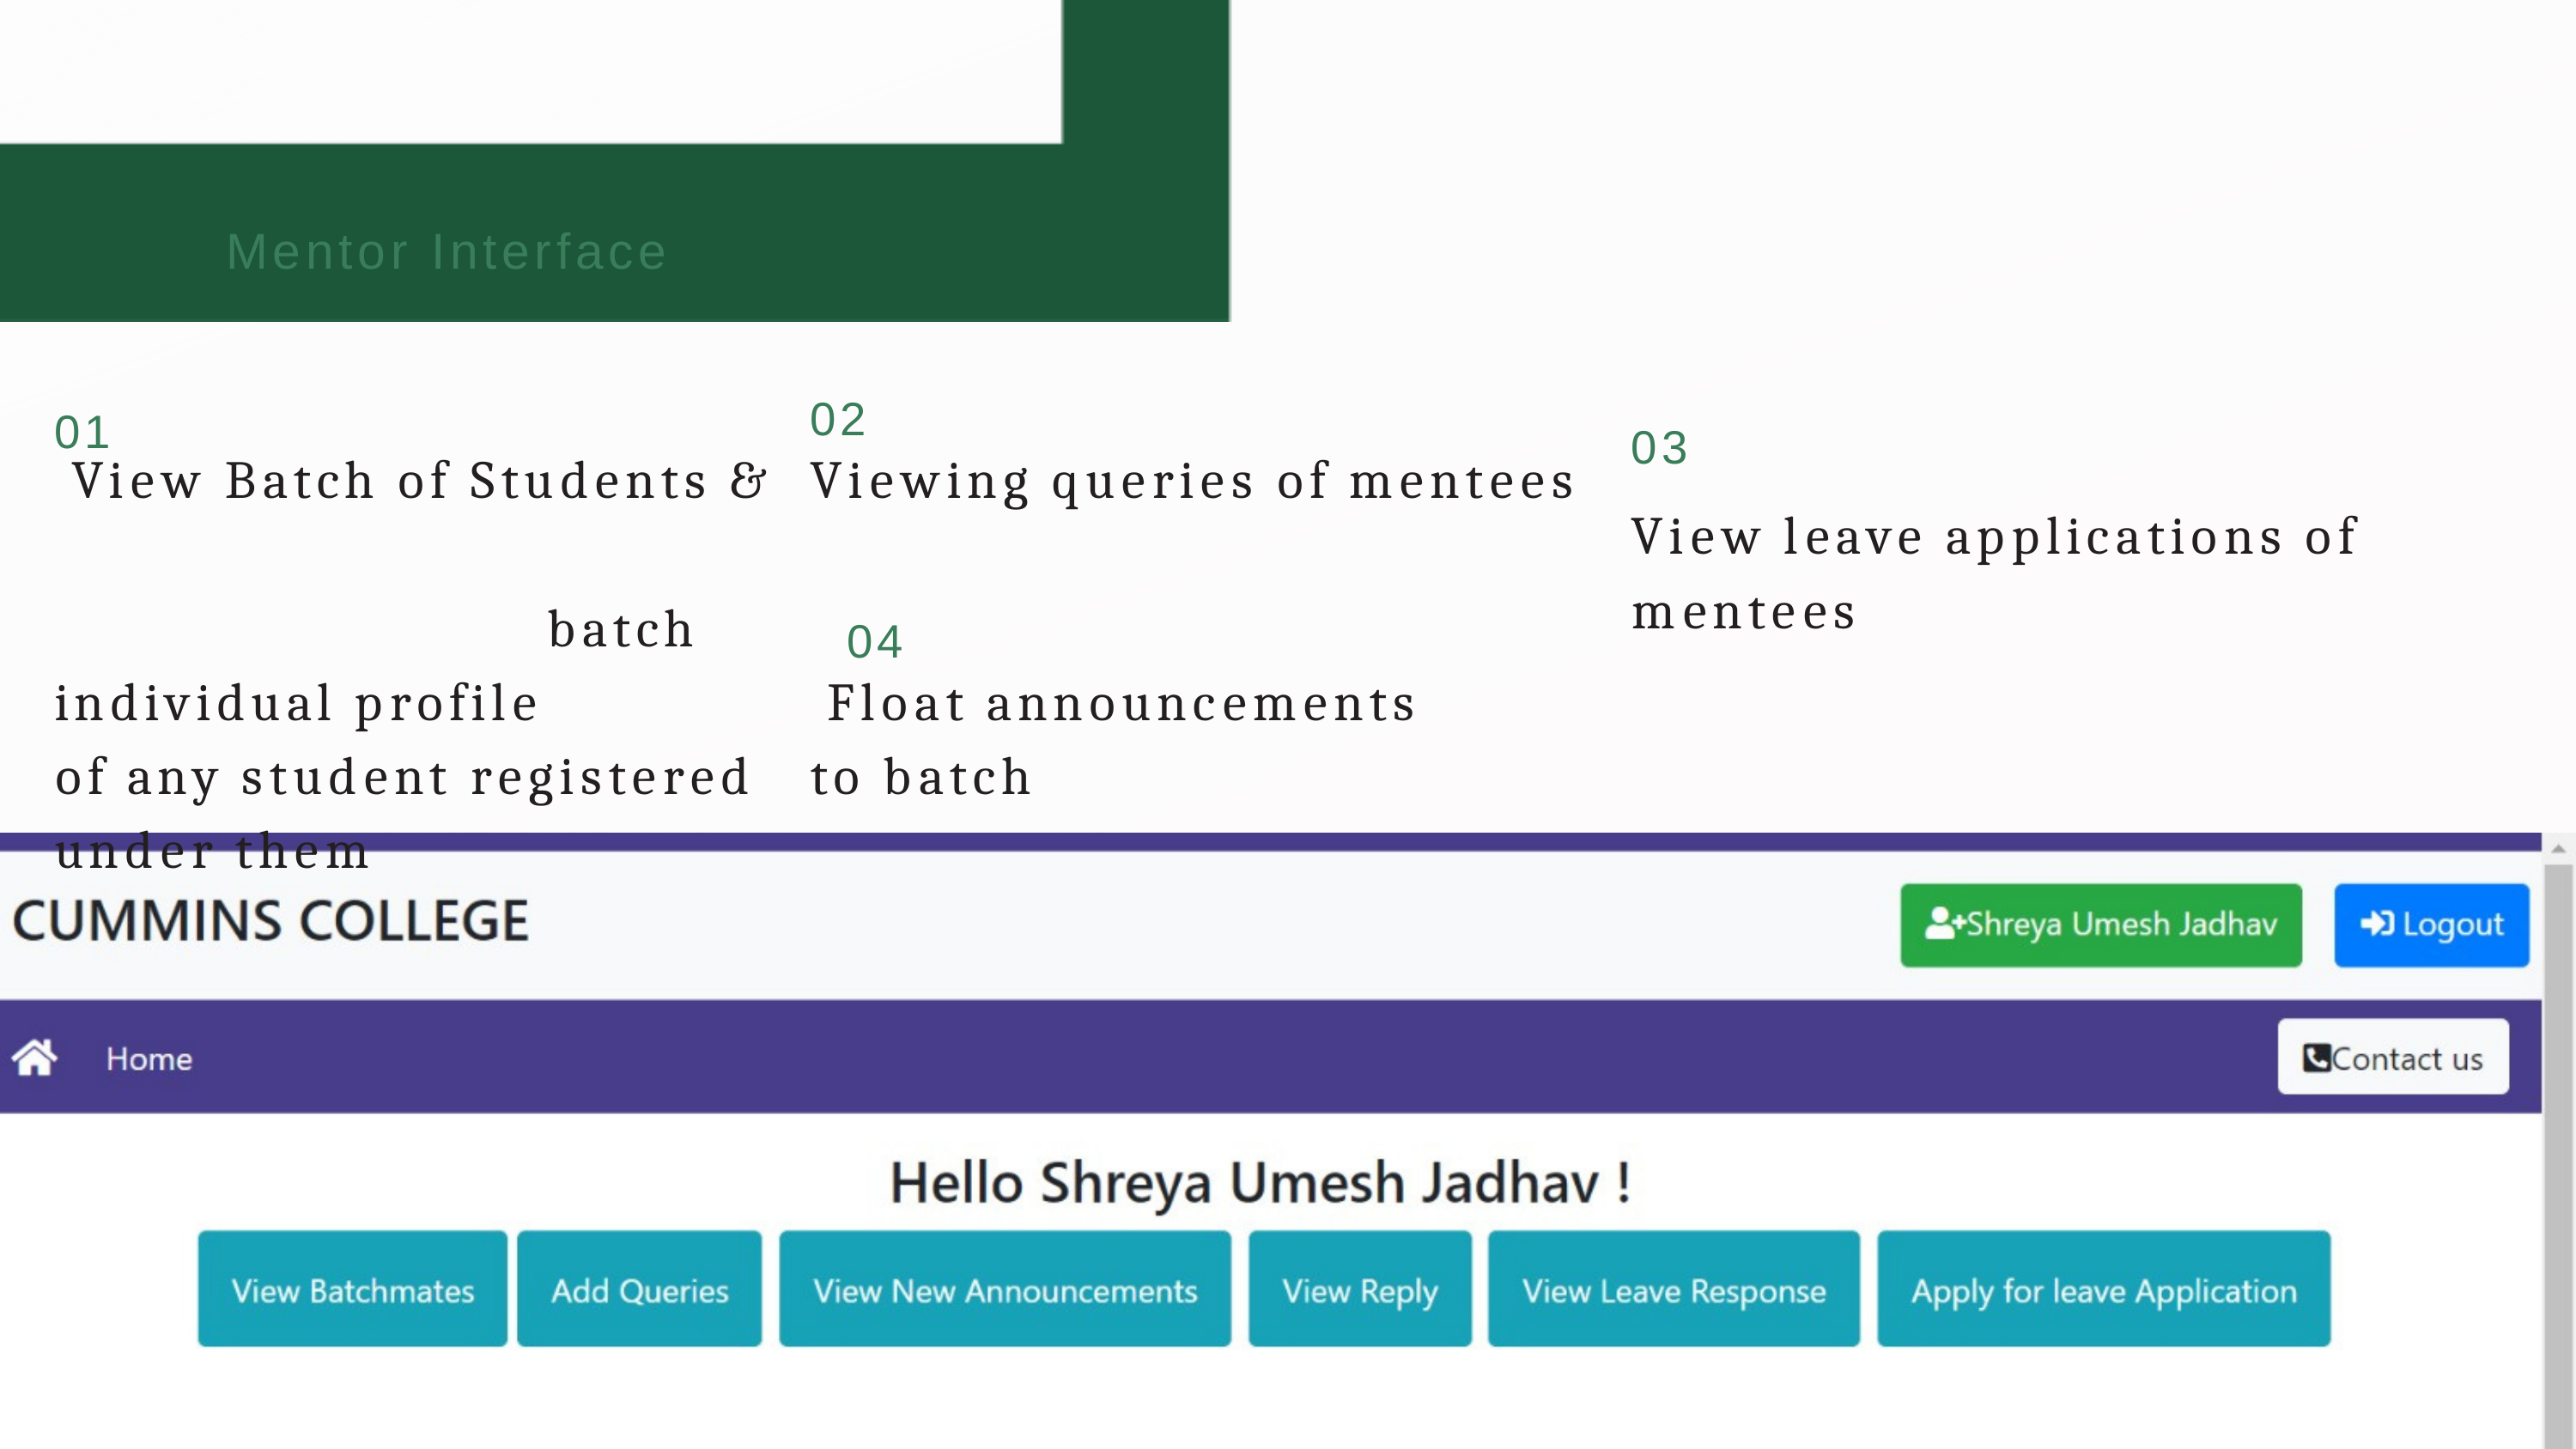

Mentor Interface
02
01
03
 View Batch of Students &                                                                                                   batch individual profile
of any student registered
under them

  Viewing queries of mentees

View leave applications of mentees
04
 Float announcements to batch